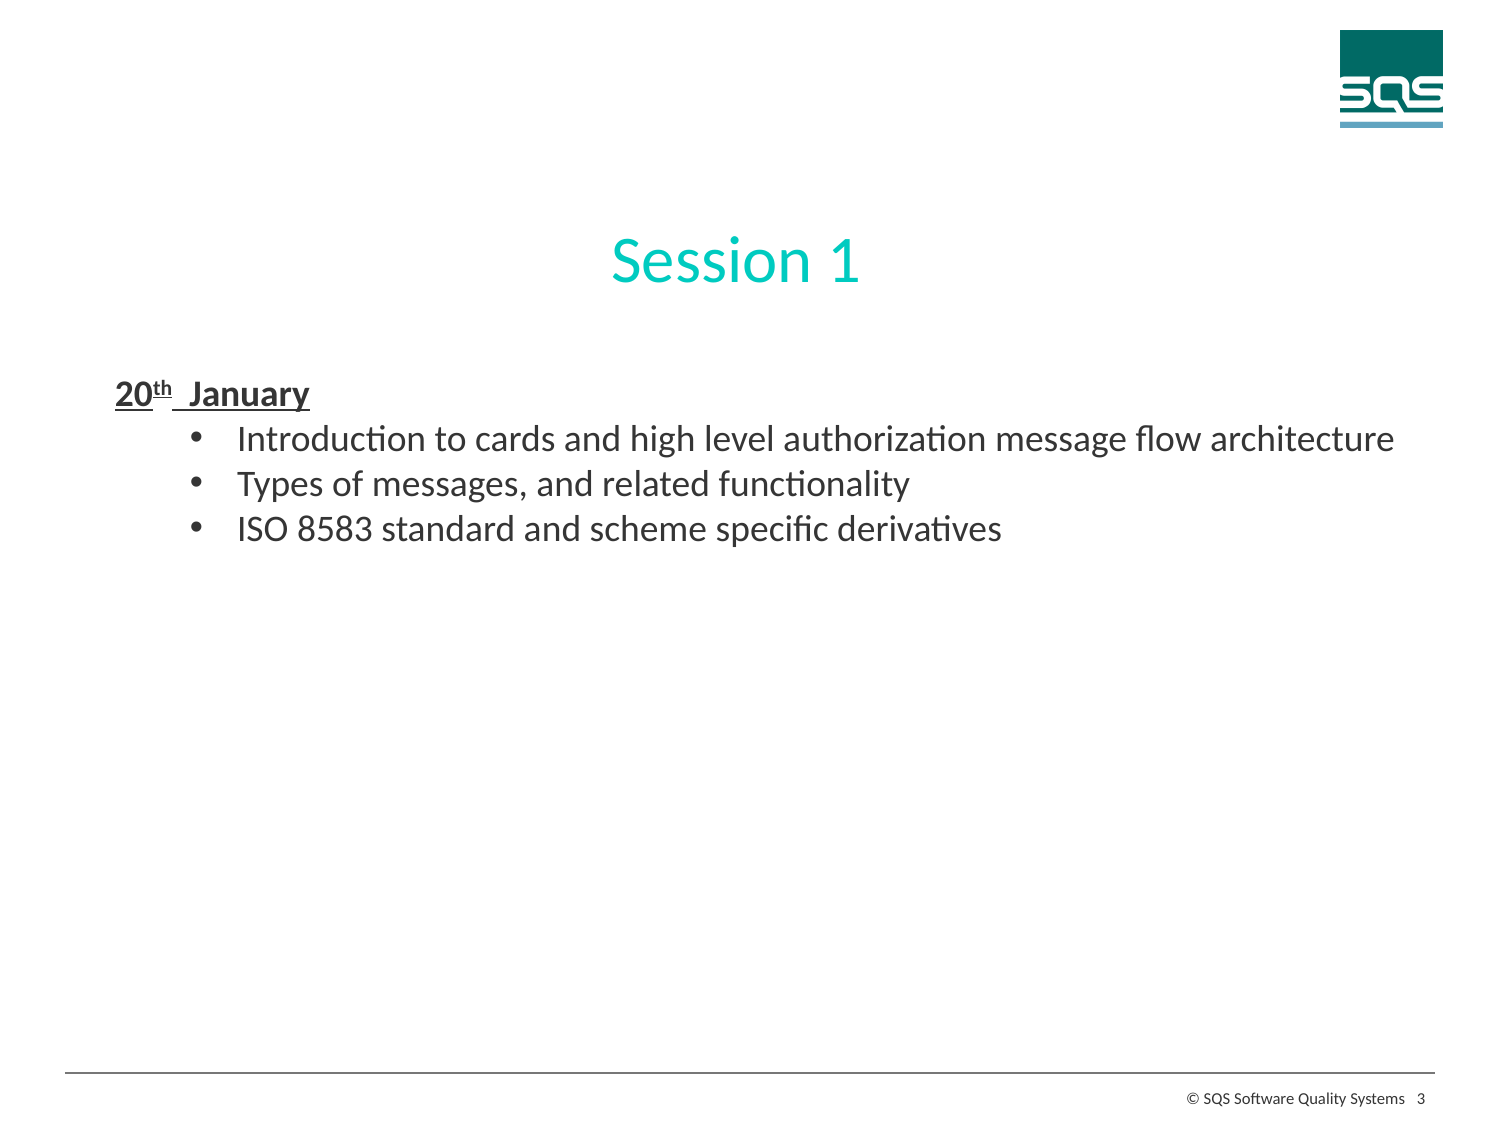

Session 1
20th  January
Introduction to cards and high level authorization message flow architecture
Types of messages, and related functionality
ISO 8583 standard and scheme specific derivatives

3
© SQS Software Quality Systems